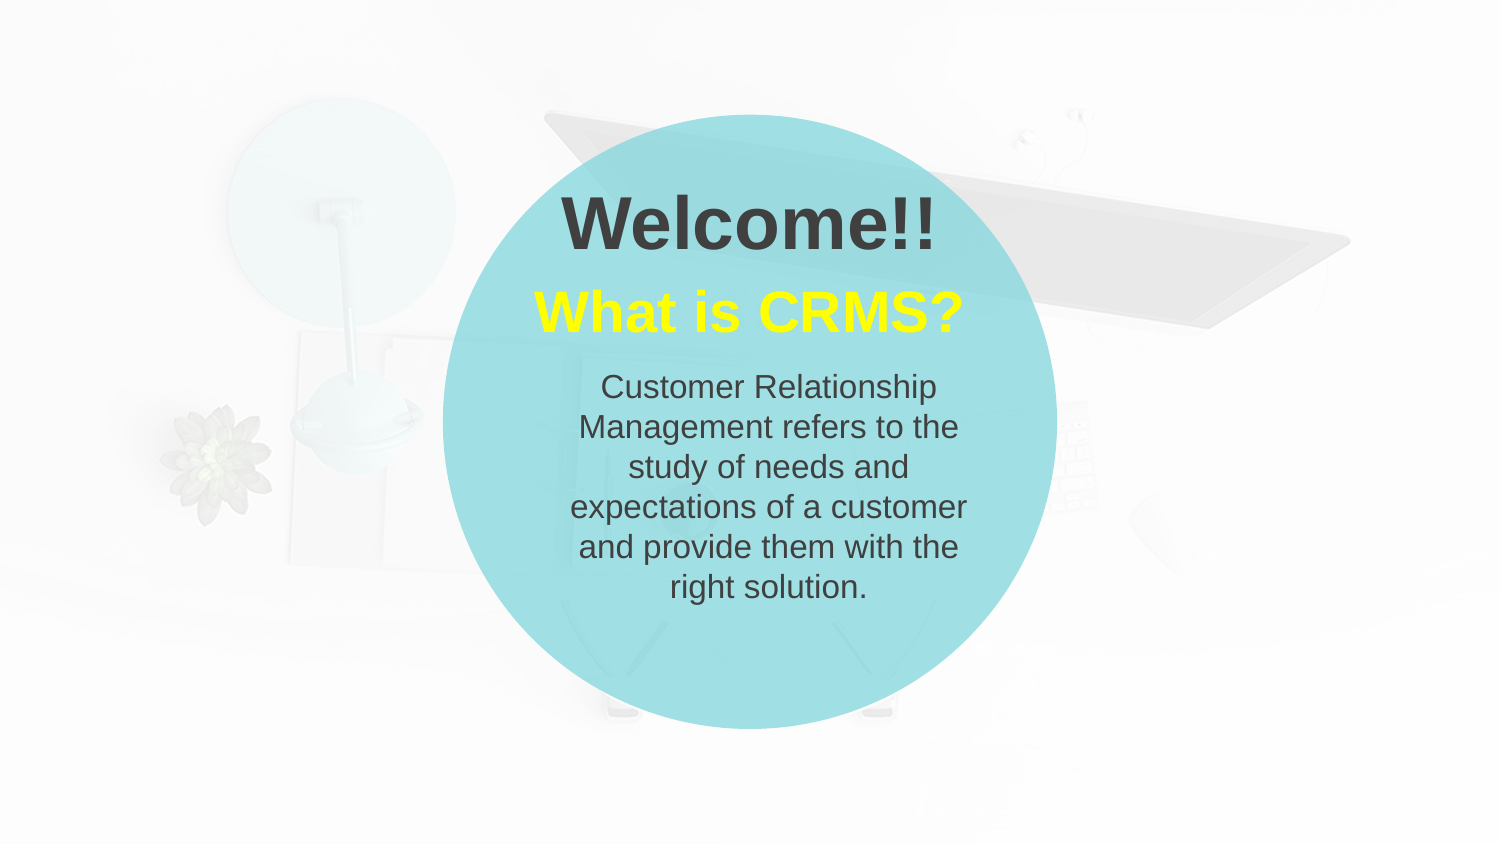

Welcome!!
What is CRMS?
Customer Relationship Management refers to the study of needs and expectations of a customer and provide them with the right solution.